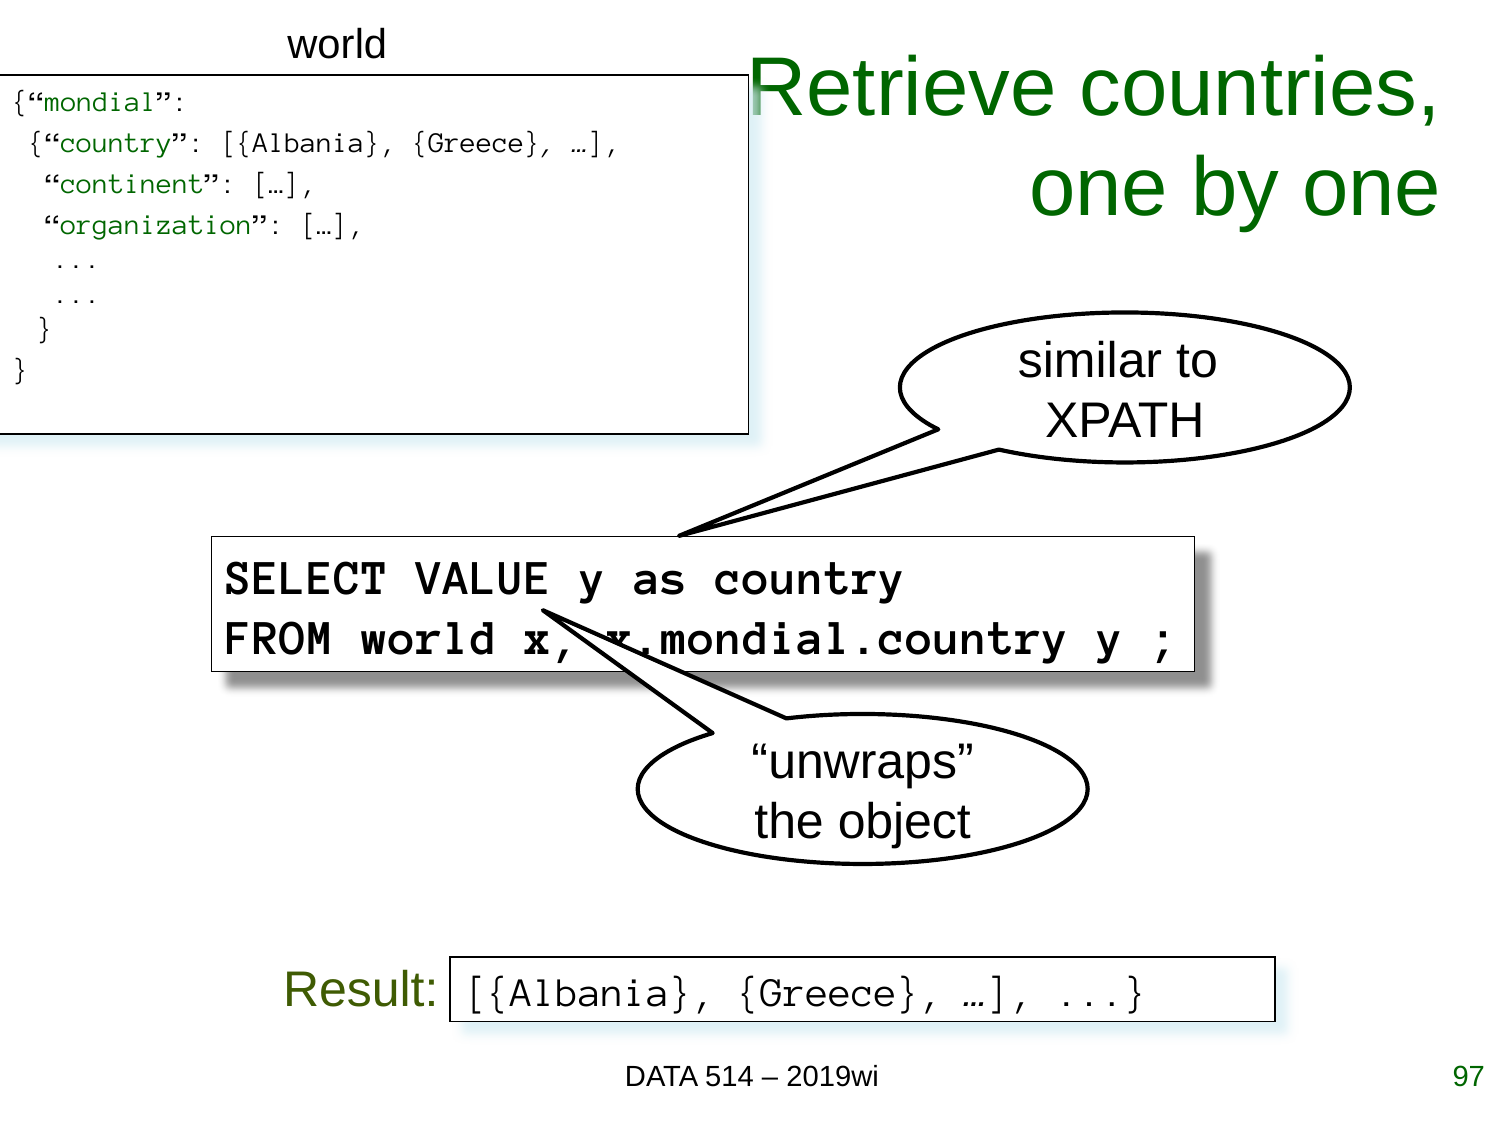

world
# Retrieve countries, one by one
{{ {“mondial”:
    {“country”: [{Albania}, {Greece}, …],
     “continent”: […],
     “organization”: […],
  ...
  ...
 }
   }
}}
similar to
XPATH
SELECT VALUE y as country
FROM world x, x.mondial.country y ;
“unwraps” the object
Result:
[{Albania}, {Greece}, …], ...}
DATA 514 – 2019wi
97